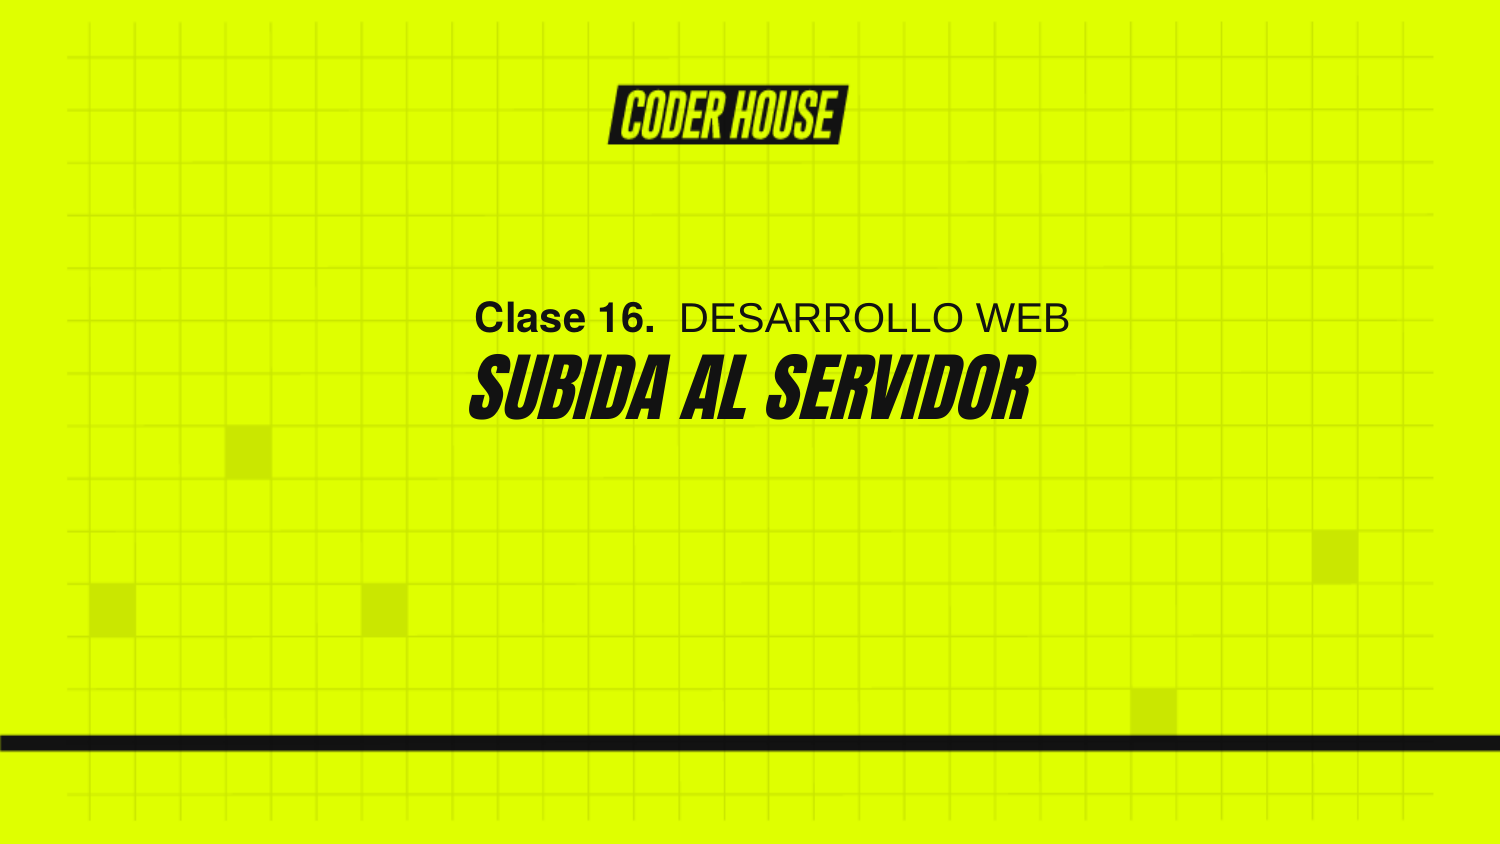

Clase 16.  DESARROLLO WEB
SUBIDA AL SERVIDOR